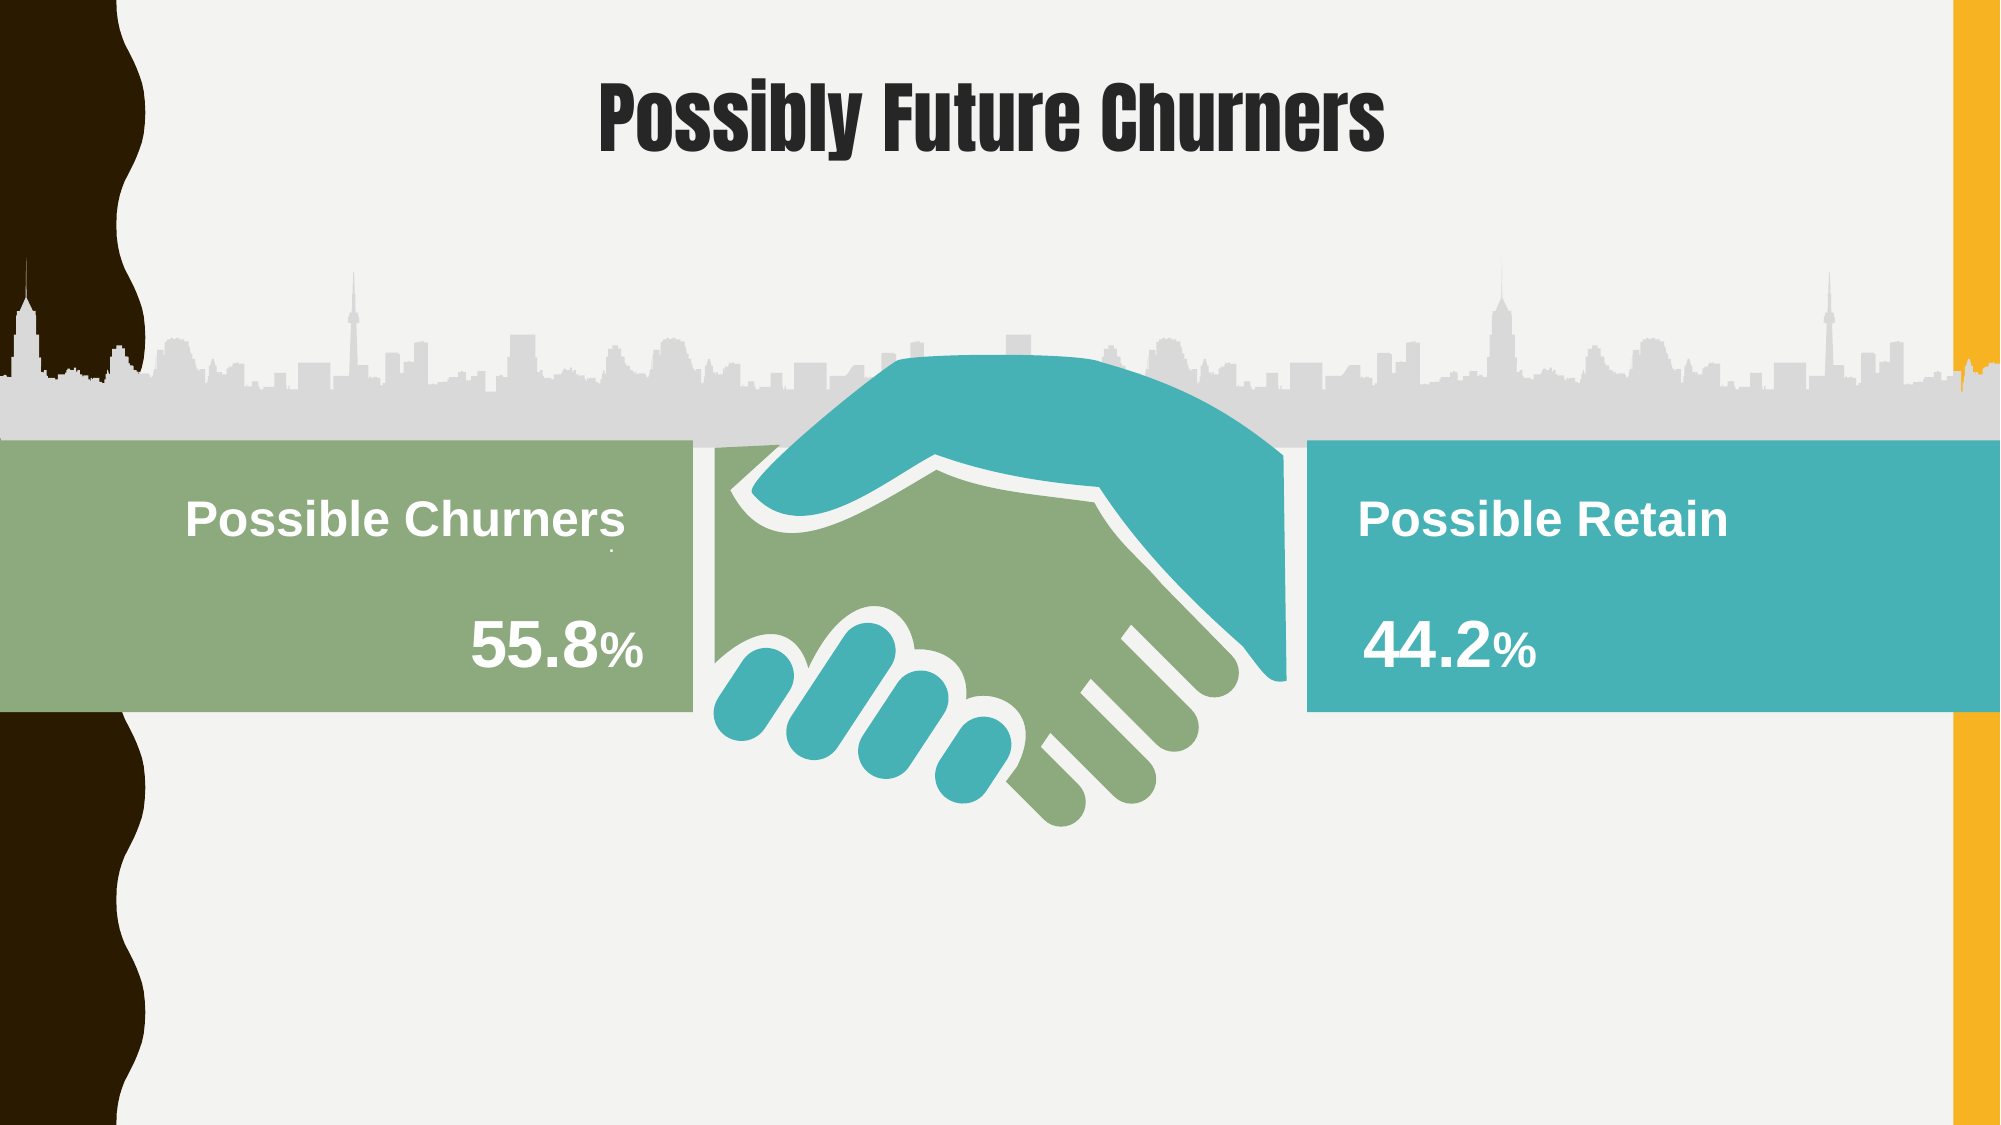

Possibly Future Churners

Possible Churners
.
Possible Retain

55.8%
44.2%